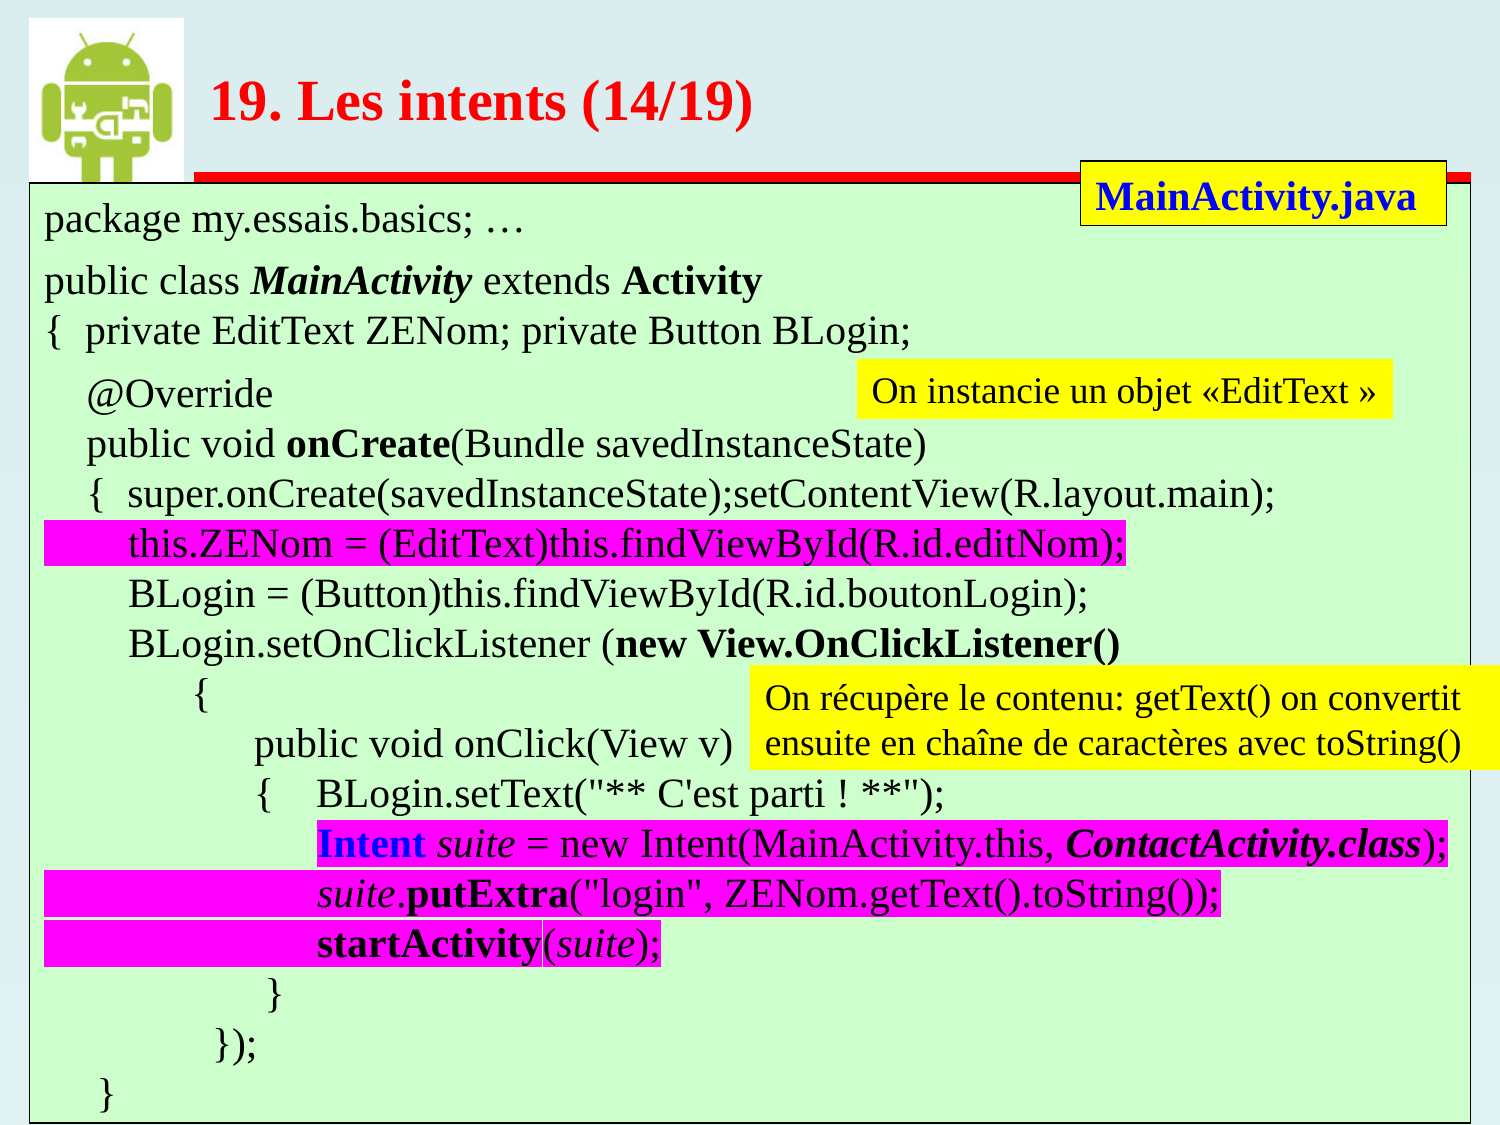

19. Les intents (14/19)
MainActivity.java
package my.essais.basics; …

public class MainActivity extends Activity
{  private EditText ZENom; private Button BLogin;

    @Override
    public void onCreate(Bundle savedInstanceState)
    {  super.onCreate(savedInstanceState);setContentView(R.layout.main);
        this.ZENom = (EditText)this.findViewById(R.id.editNom);
        BLogin = (Button)this.findViewById(R.id.boutonLogin);
        BLogin.setOnClickListener (new View.OnClickListener()
              {
                    public void onClick(View v)
                    {    BLogin.setText("** C'est parti ! **");
                          Intent suite = new Intent(MainActivity.this, ContactActivity.class);
                          suite.putExtra("login", ZENom.getText().toString());
                          startActivity(suite);
                     }
                });
     }
On instancie un objet «EditText »
On récupère le contenu: getText() on convertit ensuite en chaîne de caractères avec toString()
 Android 2 – C.Charlet – 2023 – p. 91